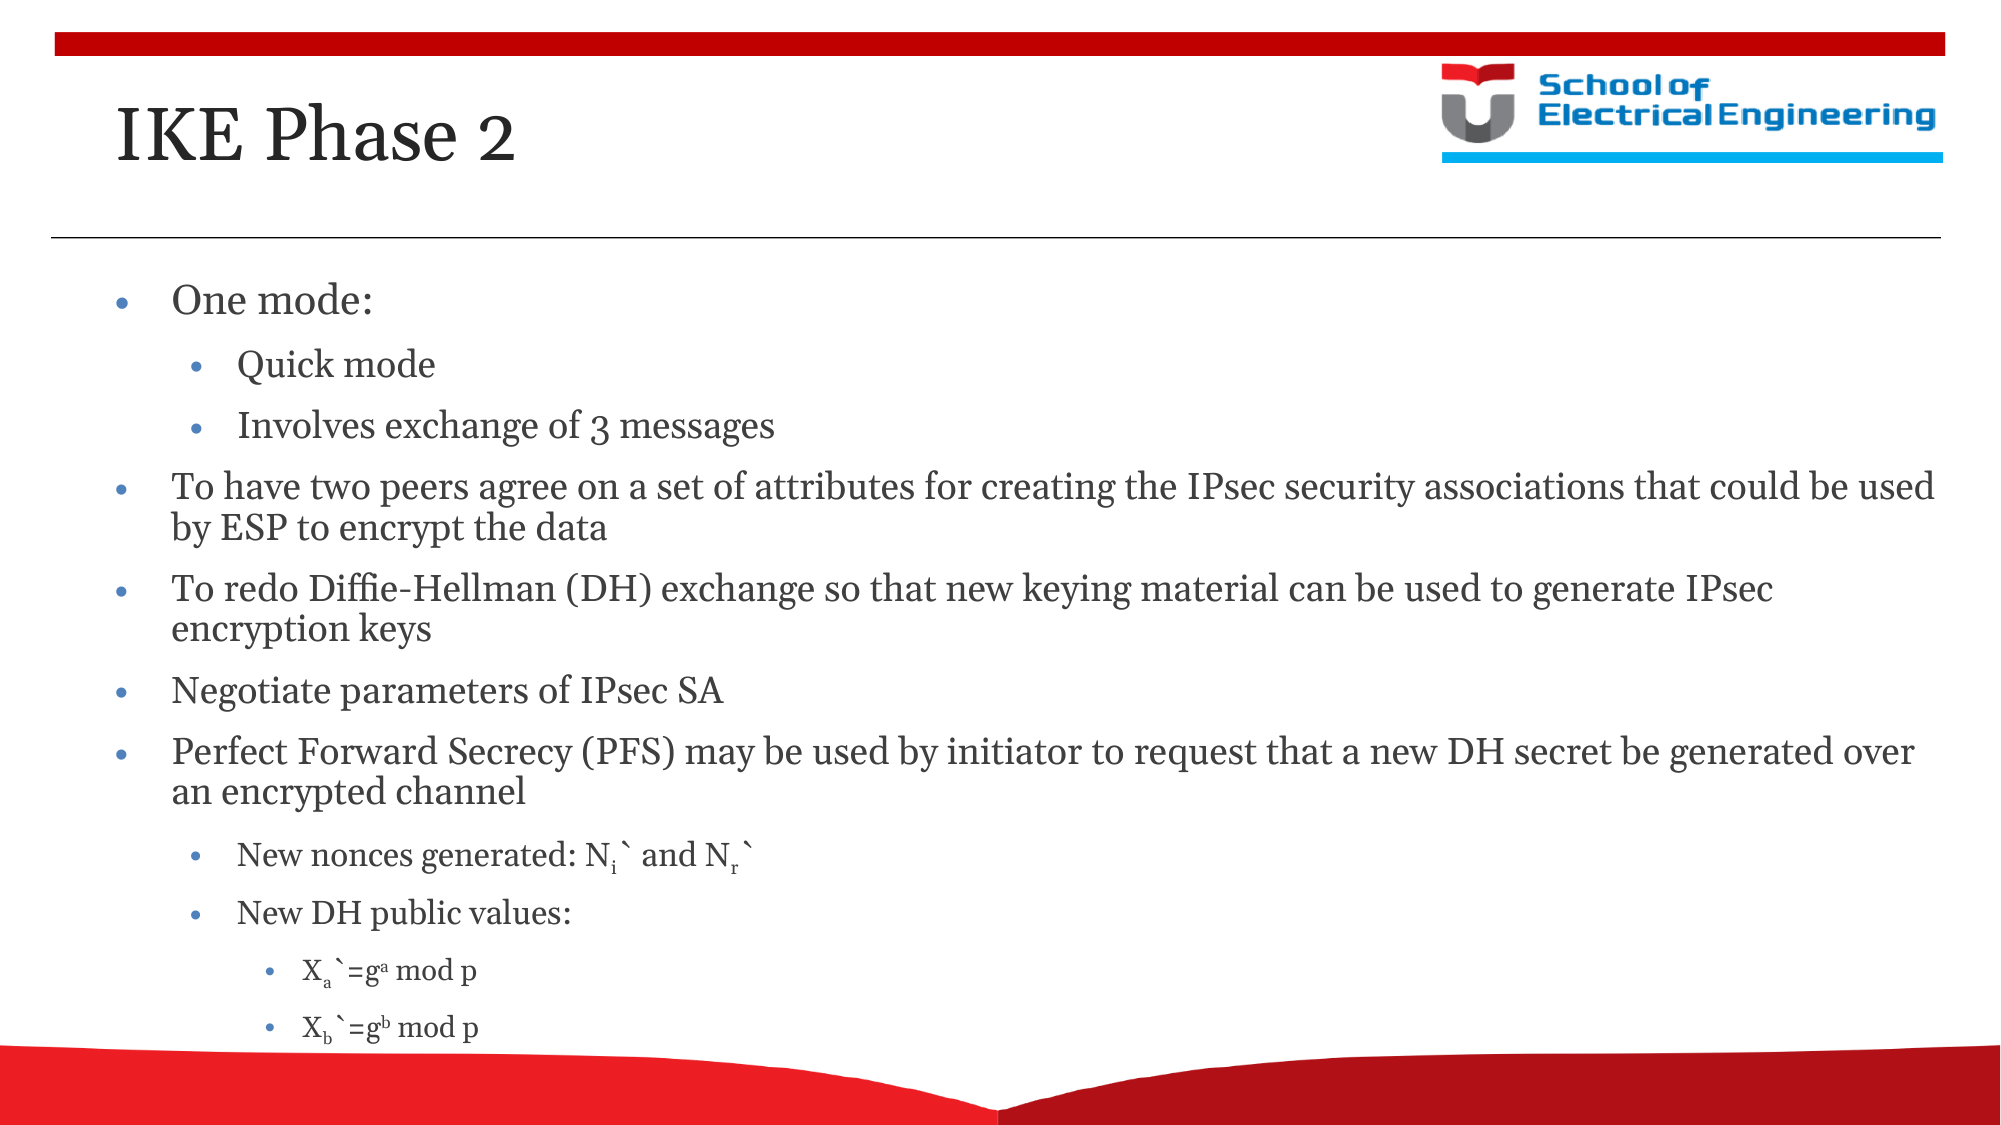

# IKE Phase 2
One mode:
Quick mode
Involves exchange of 3 messages
To have two peers agree on a set of attributes for creating the IPsec security associations that could be used by ESP to encrypt the data
To redo Diffie-Hellman (DH) exchange so that new keying material can be used to generate IPsec encryption keys
Negotiate parameters of IPsec SA
Perfect Forward Secrecy (PFS) may be used by initiator to request that a new DH secret be generated over an encrypted channel
New nonces generated: Ni` and Nr`
New DH public values:
Xa`=ga mod p
Xb`=gb mod p